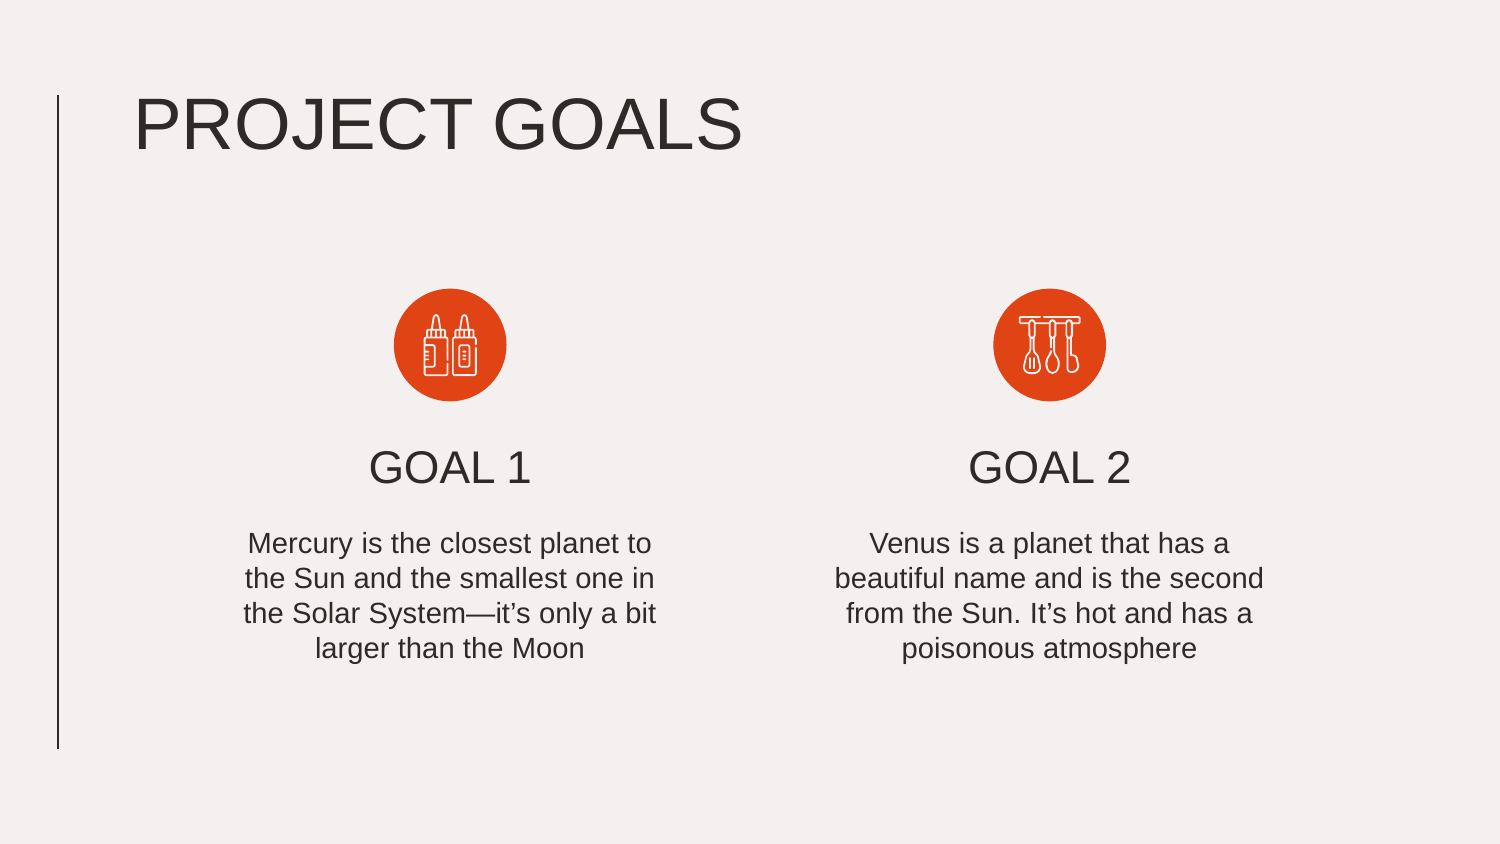

# PROJECT GOALS

GOAL 1
GOAL 2
Mercury is the closest planet to the Sun and the smallest one in the Solar System—it’s only a bit larger than the Moon
Venus is a planet that has a beautiful name and is the second from the Sun. It’s hot and has a poisonous atmosphere